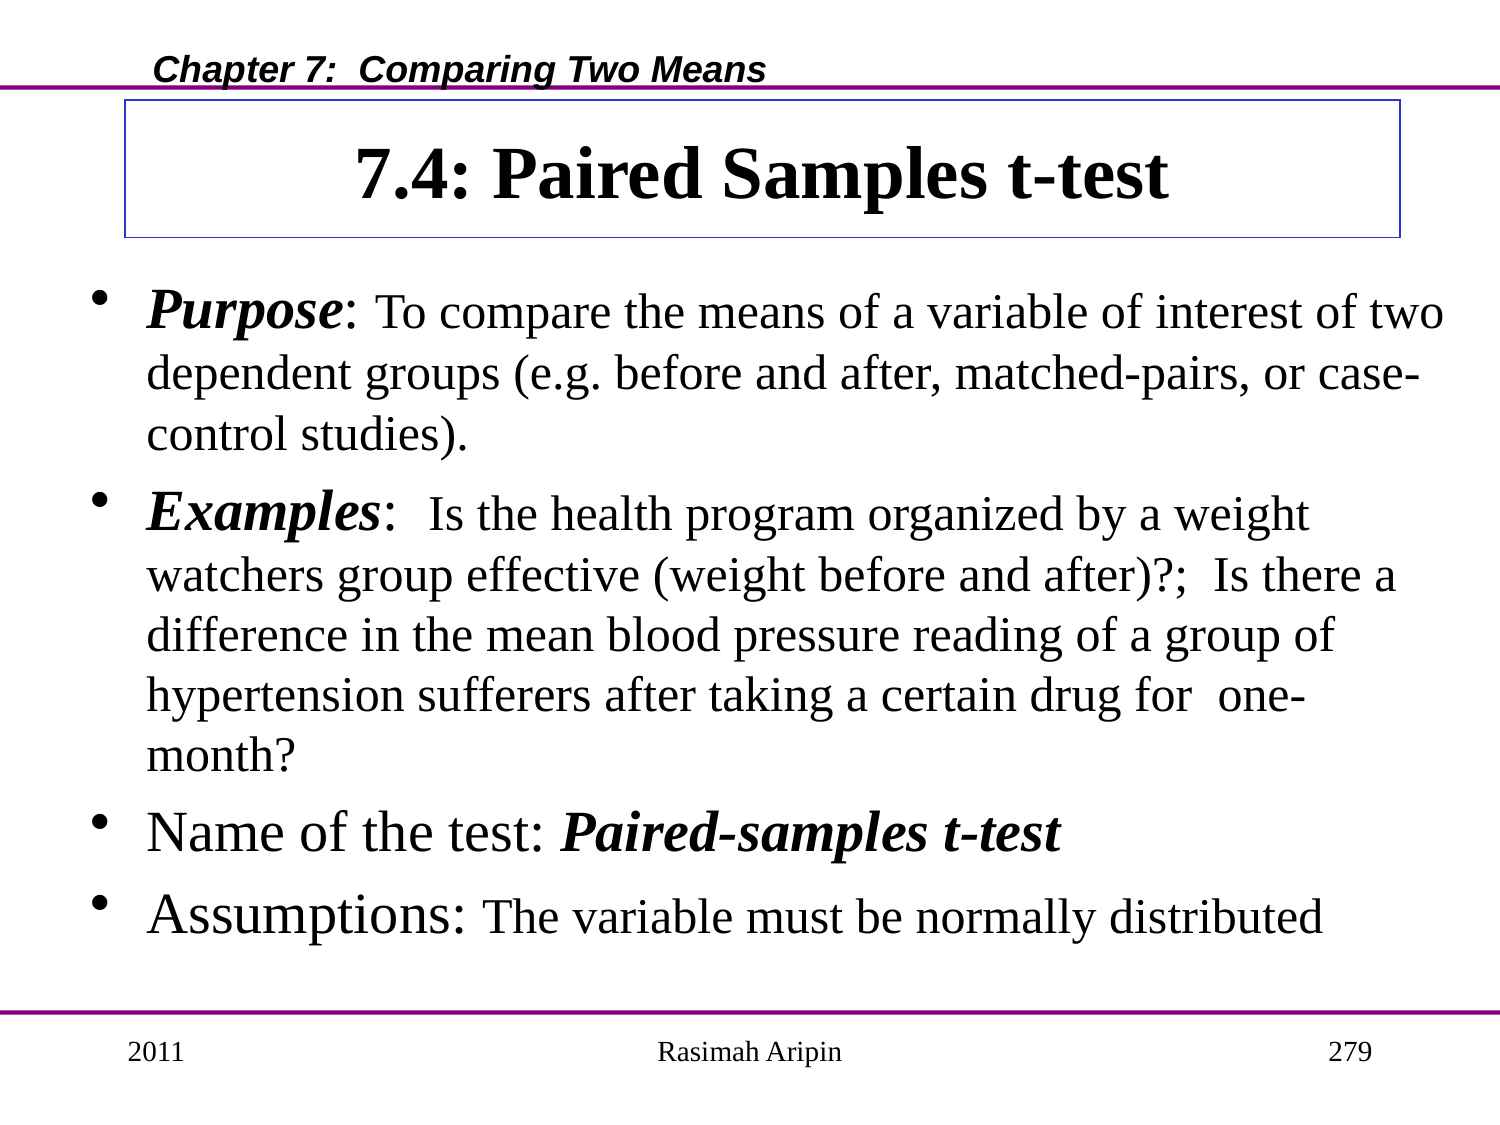

Chapter 7:  Comparing Two Means
# 7.4: Paired Samples t-test
Purpose: To compare the means of a variable of interest of two dependent groups (e.g. before and after, matched-pairs, or case-control studies).
Examples:  Is the health program organized by a weight watchers group effective (weight before and after)?;  Is there a difference in the mean blood pressure reading of a group of hypertension sufferers after taking a certain drug for  one-month?
Name of the test: Paired-samples t-test
Assumptions: The variable must be normally distributed

2011
Rasimah Aripin
279